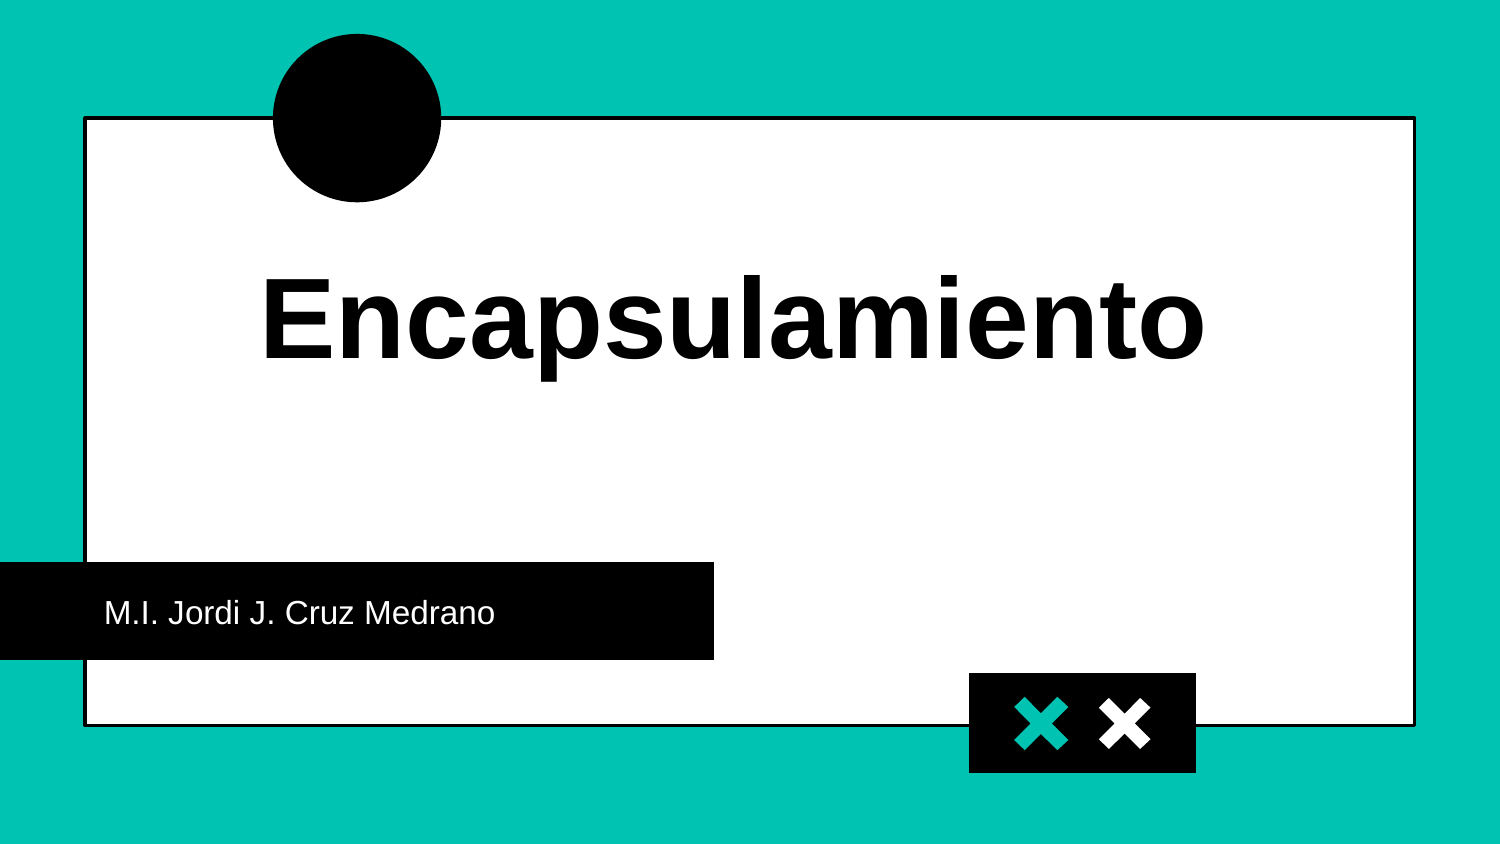

# Encapsulamiento
M.I. Jordi J. Cruz Medrano